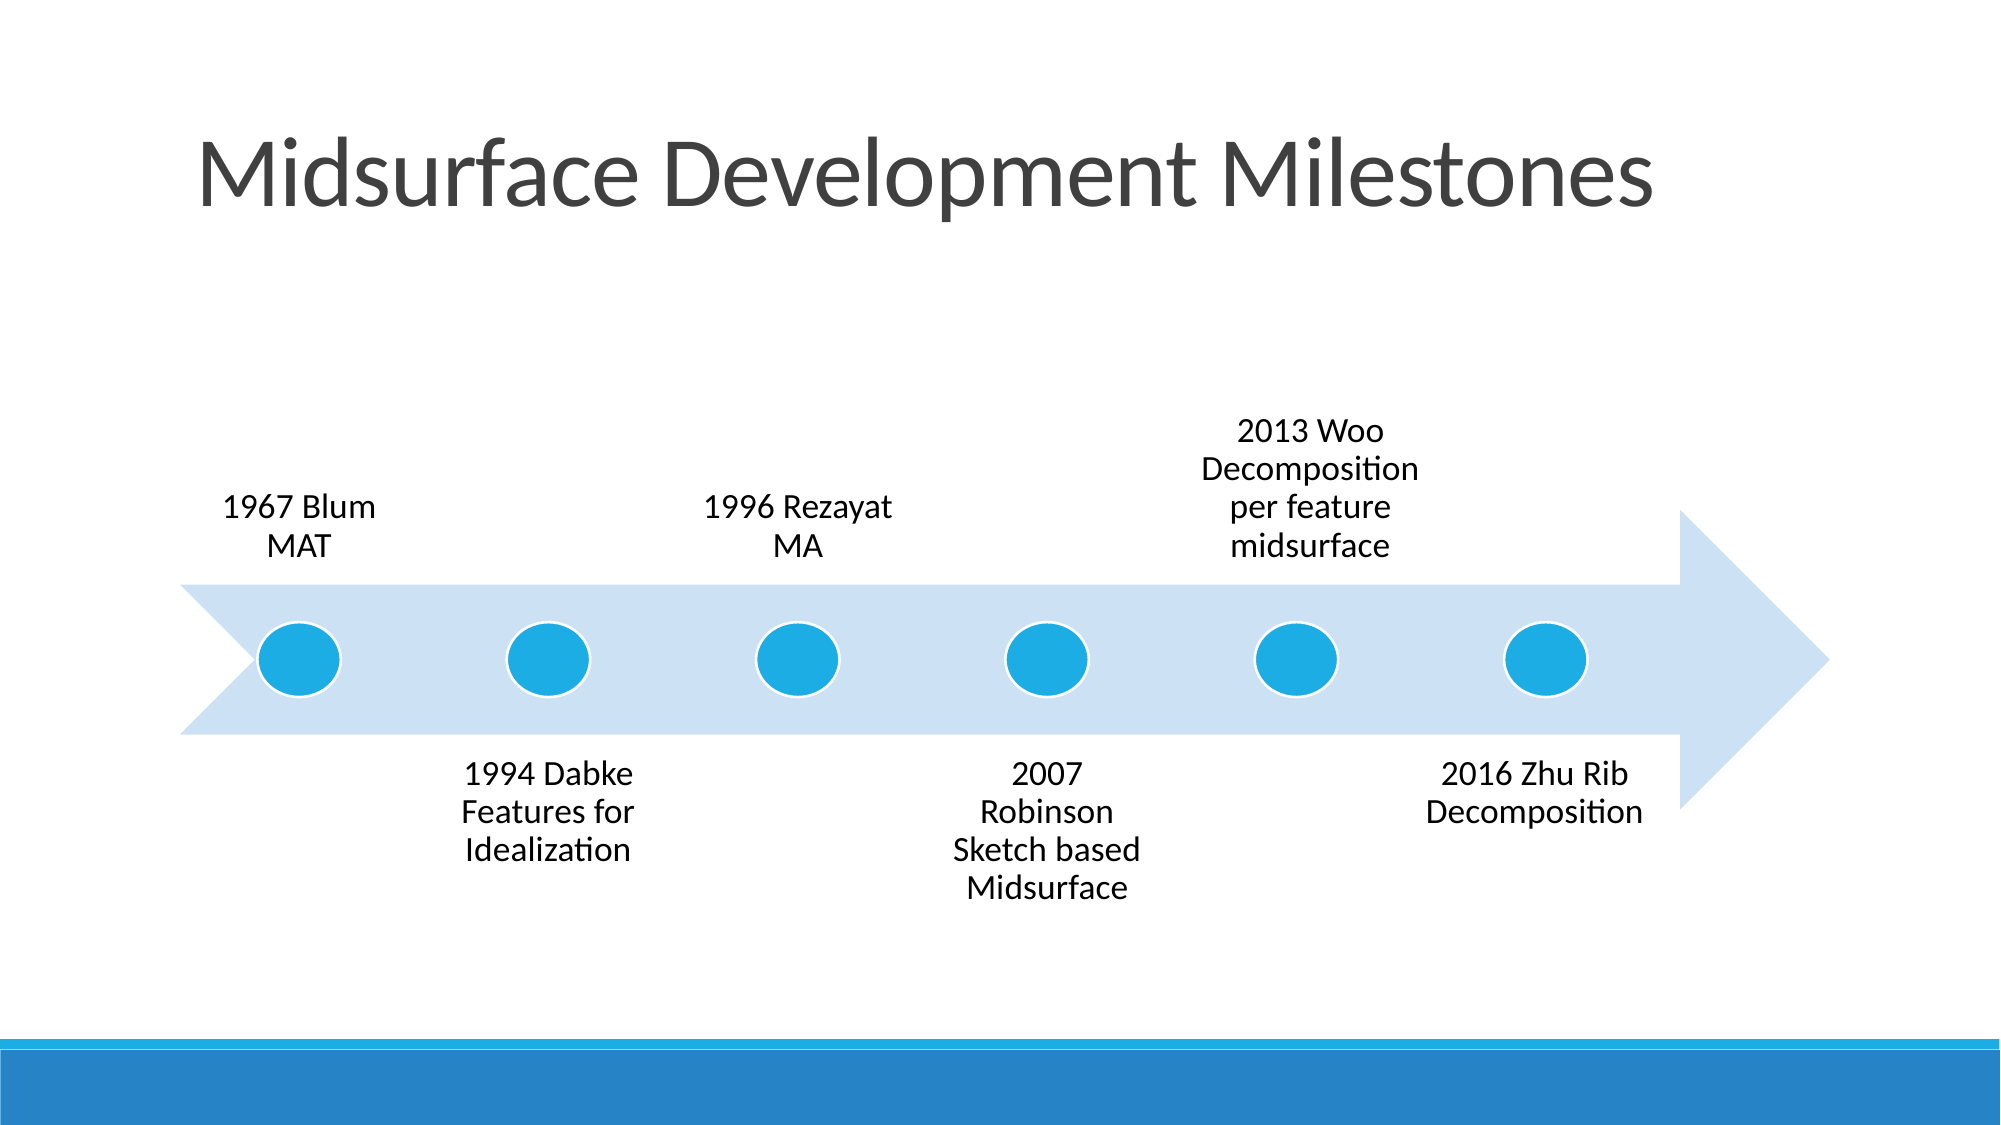

Midsurface Development Milestones
1967 Blum MAT
1996 Rezayat MA
2013 Woo Decomposition per feature midsurface

1994 Dabke Features for Idealization
2007 Robinson Sketch based Midsurface
2016 Zhu Rib Decomposition